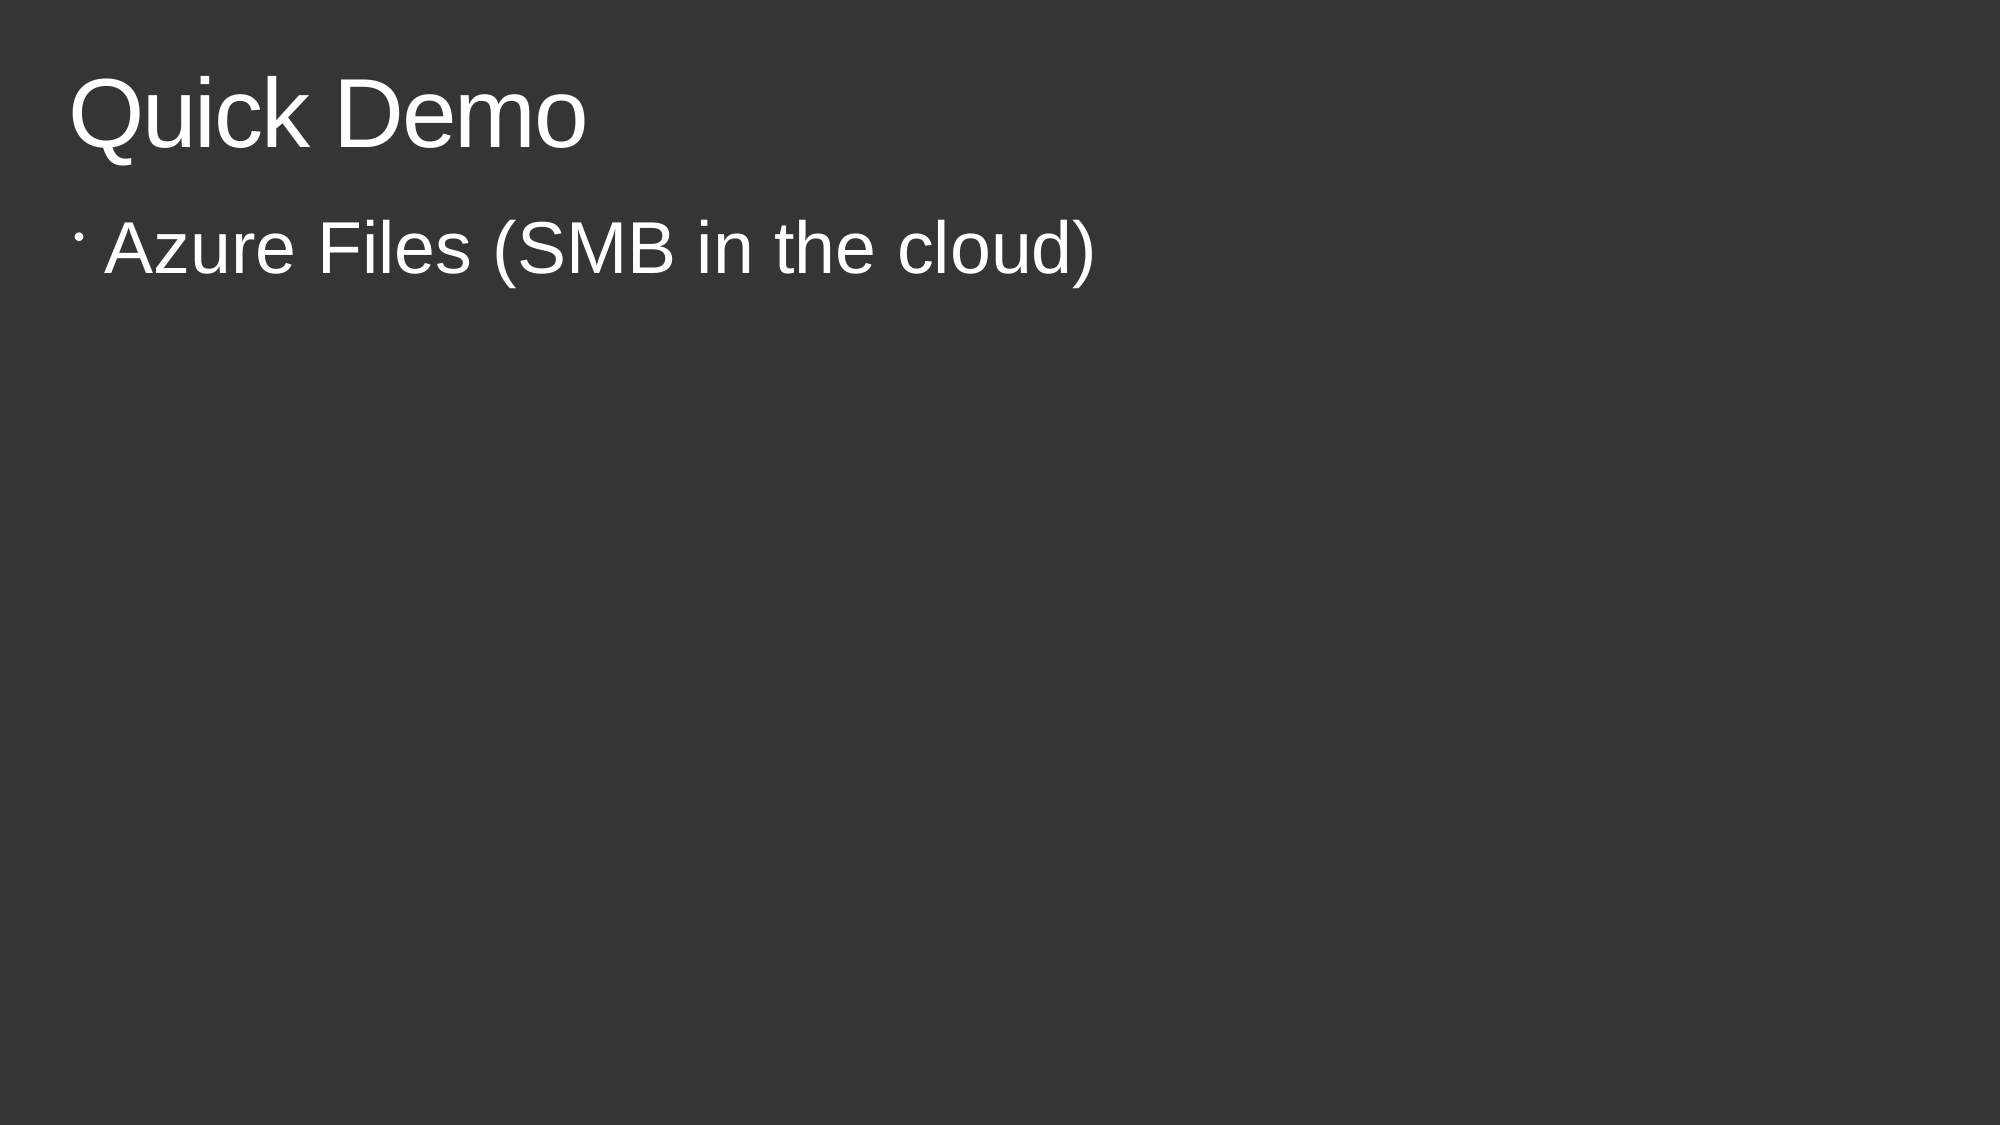

# Quick Demo
Azure Files (SMB in the cloud)